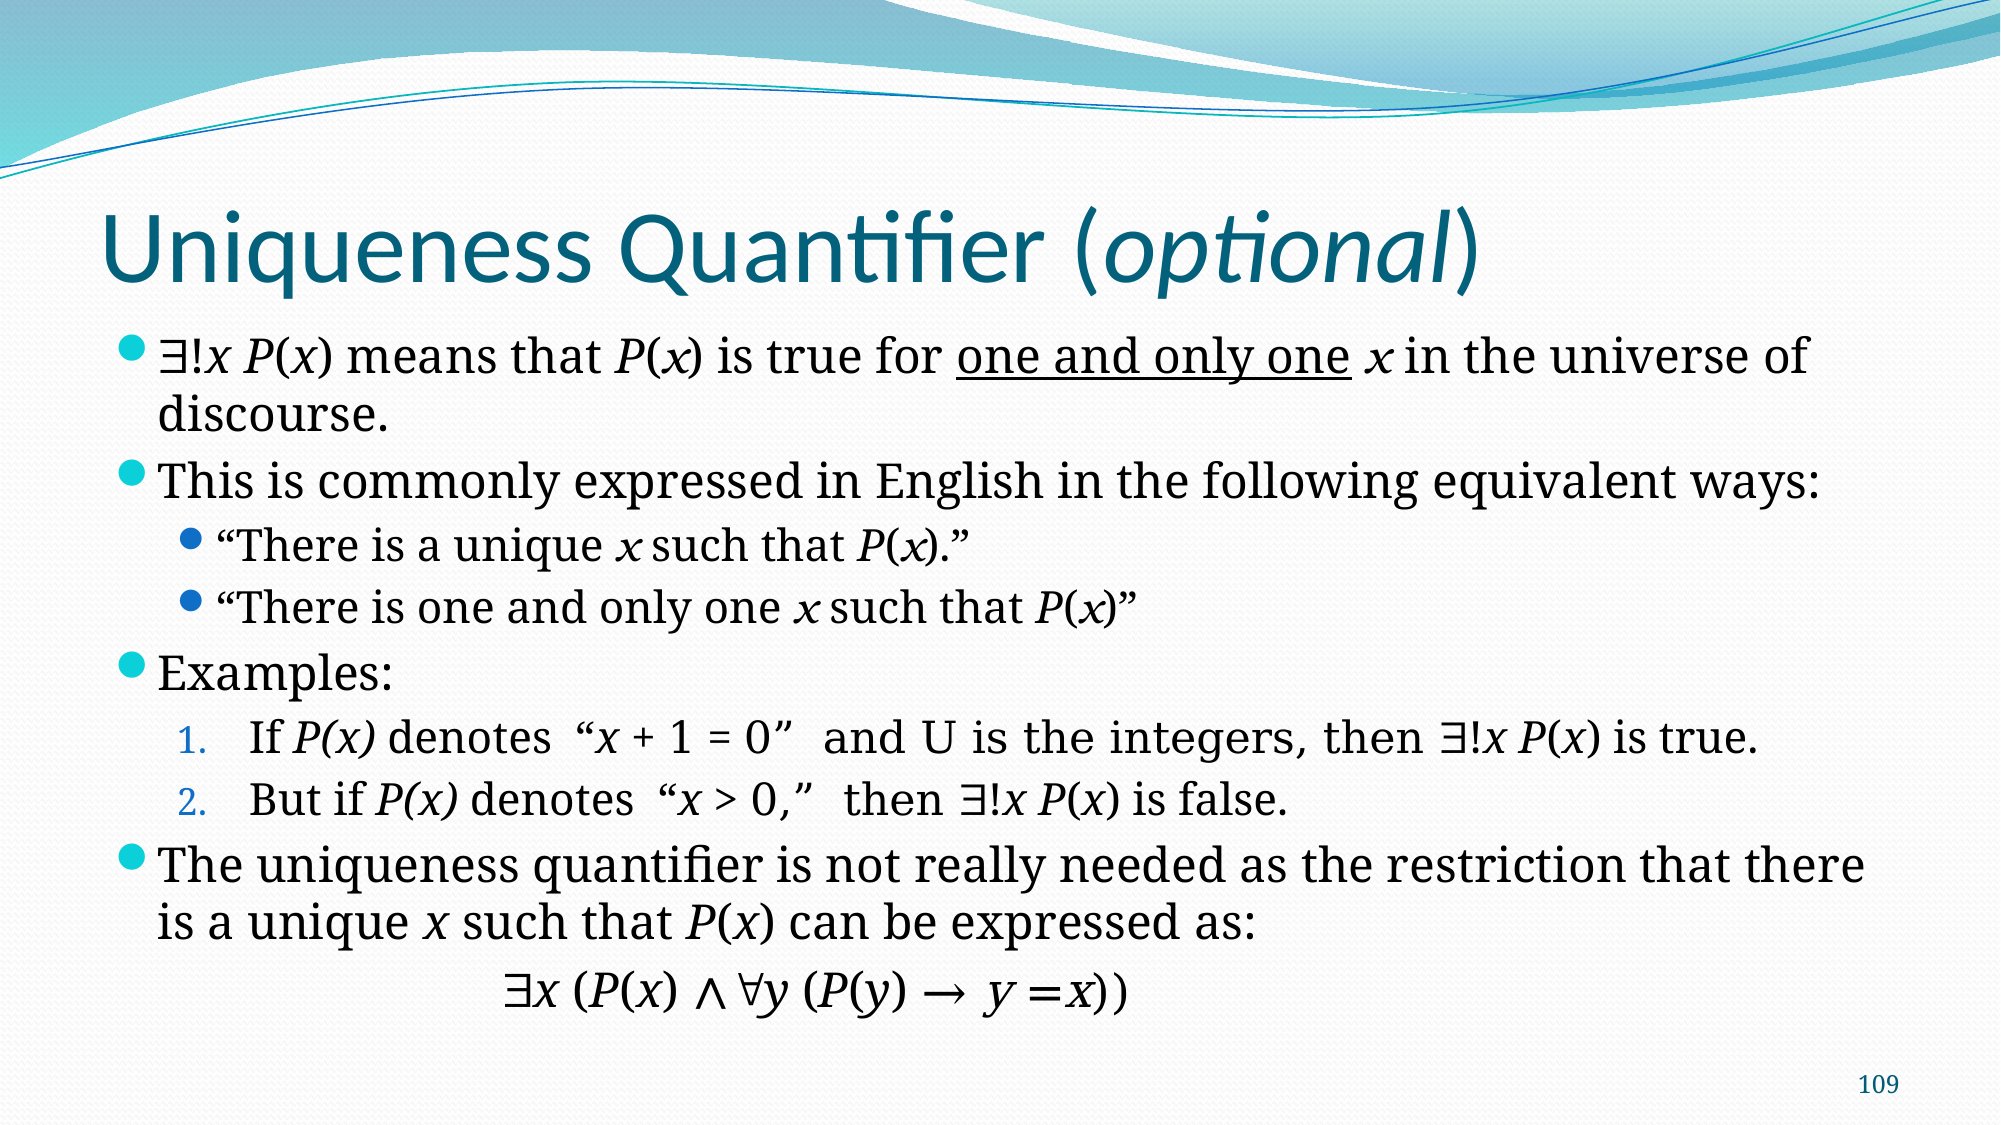

# Uniqueness Quantifier (optional)
∃!x P(x) means that P(x) is true for one and only one x in the universe of discourse.
This is commonly expressed in English in the following equivalent ways:
“There is a unique x such that P(x).”
“There is one and only one x such that P(x)”
Examples:
If P(x) denotes  “x + 1 = 0”  and U is the integers, then ∃!x P(x) is true.
But if P(x) denotes  “x > 0,”  then ∃!x P(x) is false.
The uniqueness quantifier is not really needed as the restriction that there is a unique x such that P(x) can be expressed as:
                               ∃x (P(x) ∧∀y (P(y) → y =x))
109